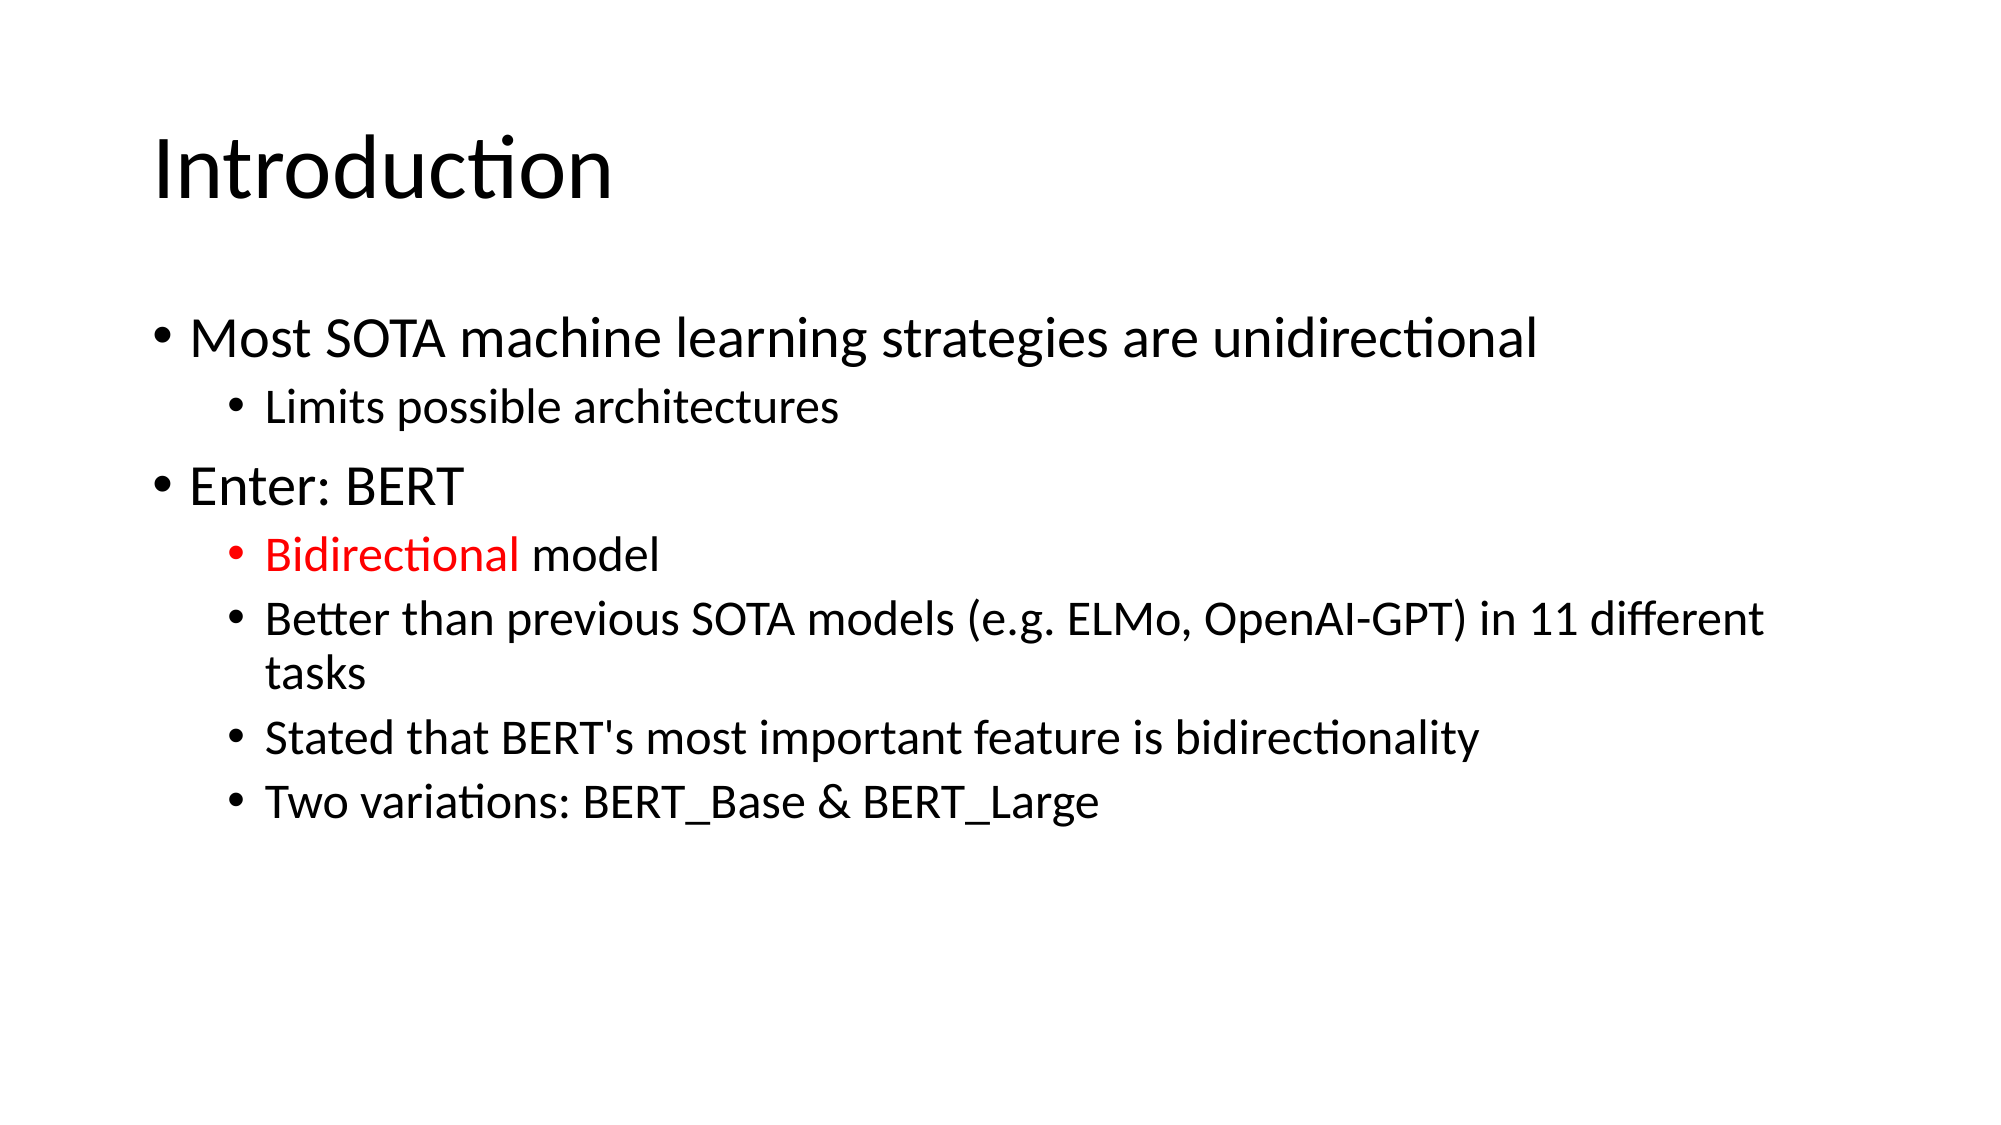

# Introduction
Most SOTA machine learning strategies are unidirectional
Limits possible architectures
Enter: BERT
Bidirectional model
Better than previous SOTA models (e.g. ELMo, OpenAI-GPT) in 11 different tasks
Stated that BERT's most important feature is bidirectionality
Two variations: BERT_Base & BERT_Large